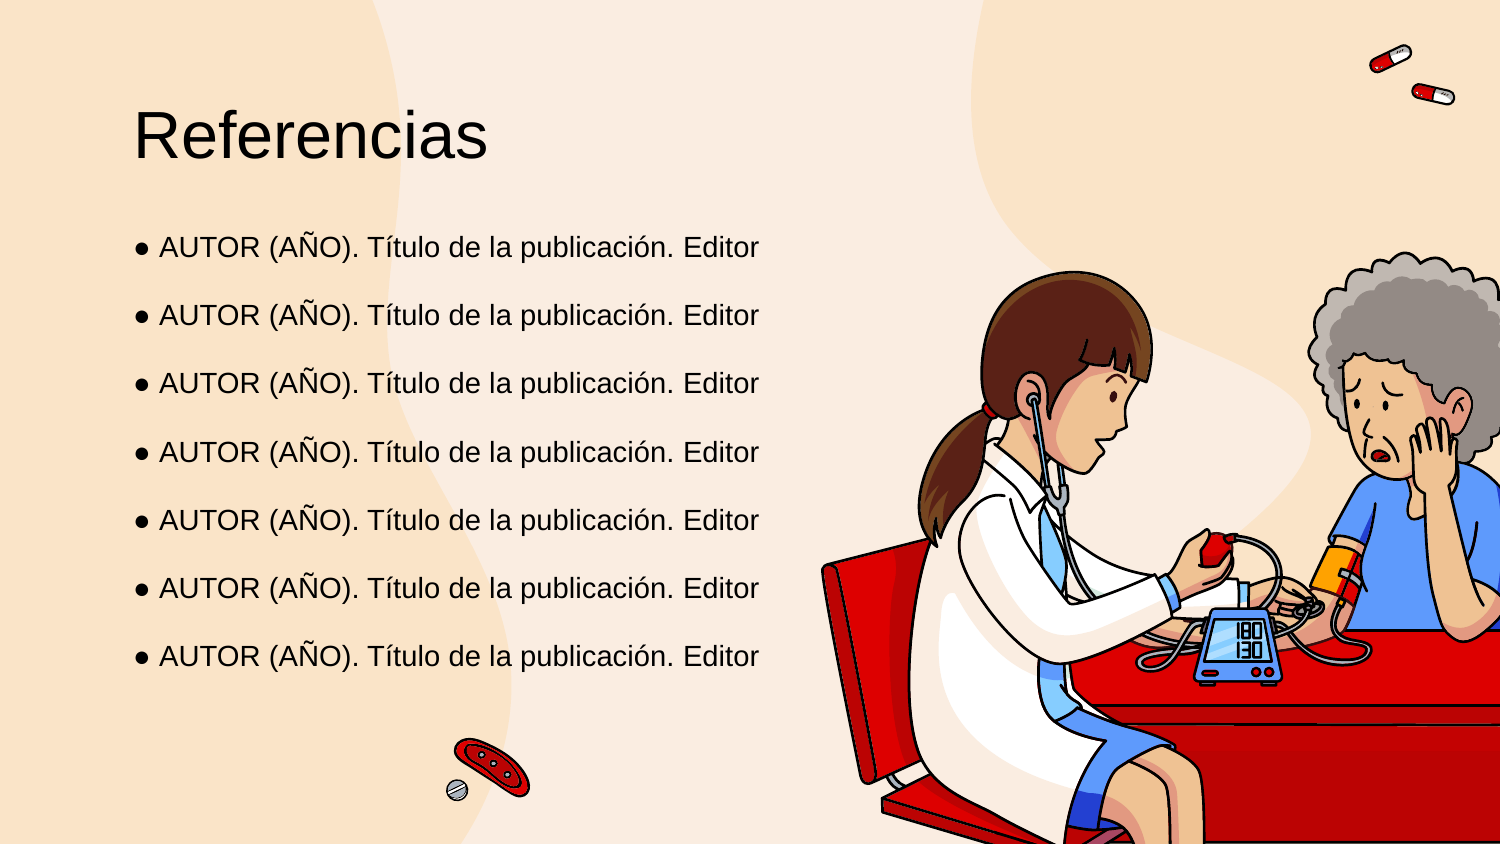

# Referencias
● AUTOR (AÑO). Título de la publicación. Editor
● AUTOR (AÑO). Título de la publicación. Editor
● AUTOR (AÑO). Título de la publicación. Editor
● AUTOR (AÑO). Título de la publicación. Editor
● AUTOR (AÑO). Título de la publicación. Editor
● AUTOR (AÑO). Título de la publicación. Editor
● AUTOR (AÑO). Título de la publicación. Editor